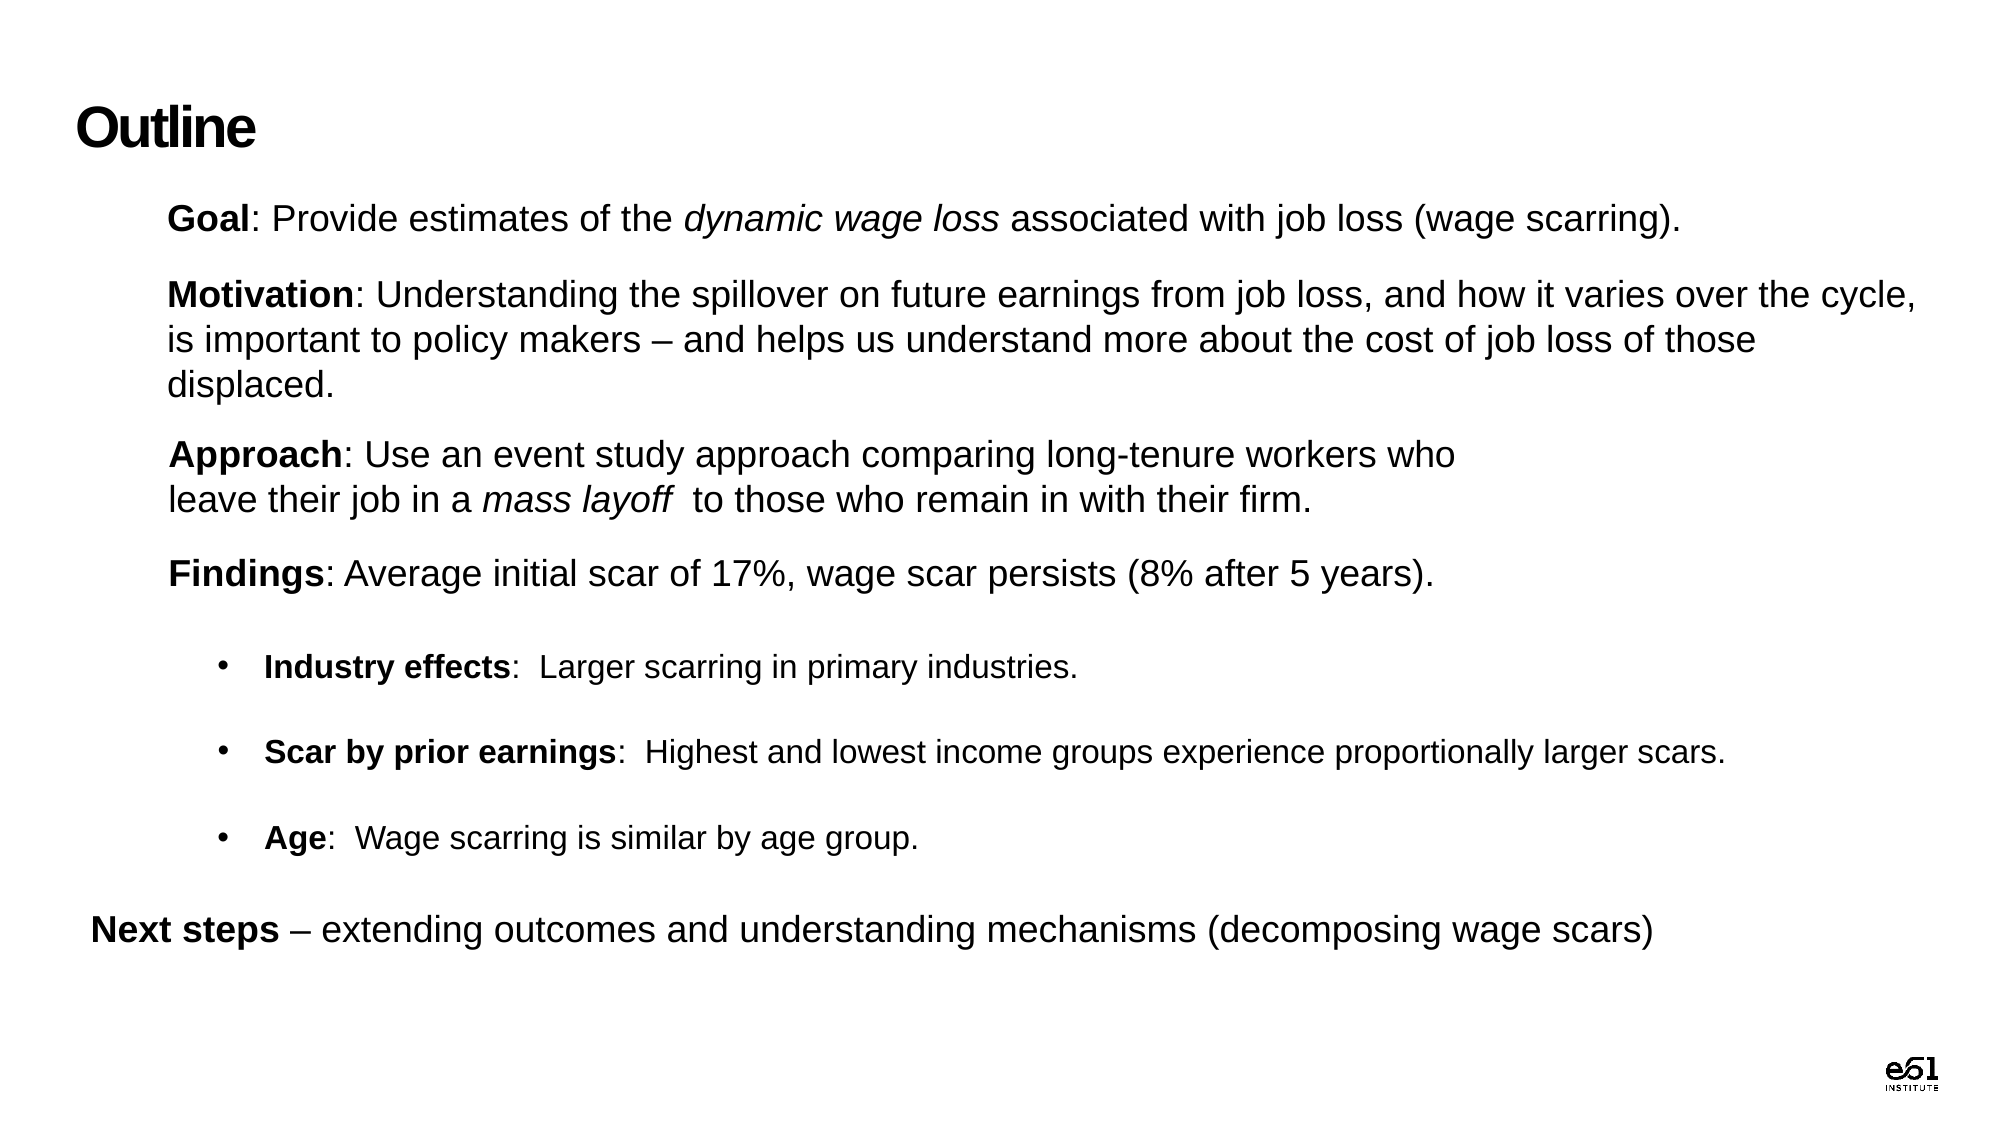

# Outline
Goal: Provide estimates of the dynamic wage loss associated with job loss (wage scarring).
Motivation: Understanding the spillover on future earnings from job loss, and how it varies over the cycle, is important to policy makers – and helps us understand more about the cost of job loss of those displaced.
Approach: Use an event study approach comparing long-tenure workers who leave their job in a mass layoff  to those who remain in with their firm.
Findings: Average initial scar of 17%, wage scar persists (8% after 5 years).
Industry effects:  Larger scarring in primary industries.
Scar by prior earnings:  Highest and lowest income groups experience proportionally larger scars.
Age:  Wage scarring is similar by age group.
Next steps – extending outcomes and understanding mechanisms (decomposing wage scars)